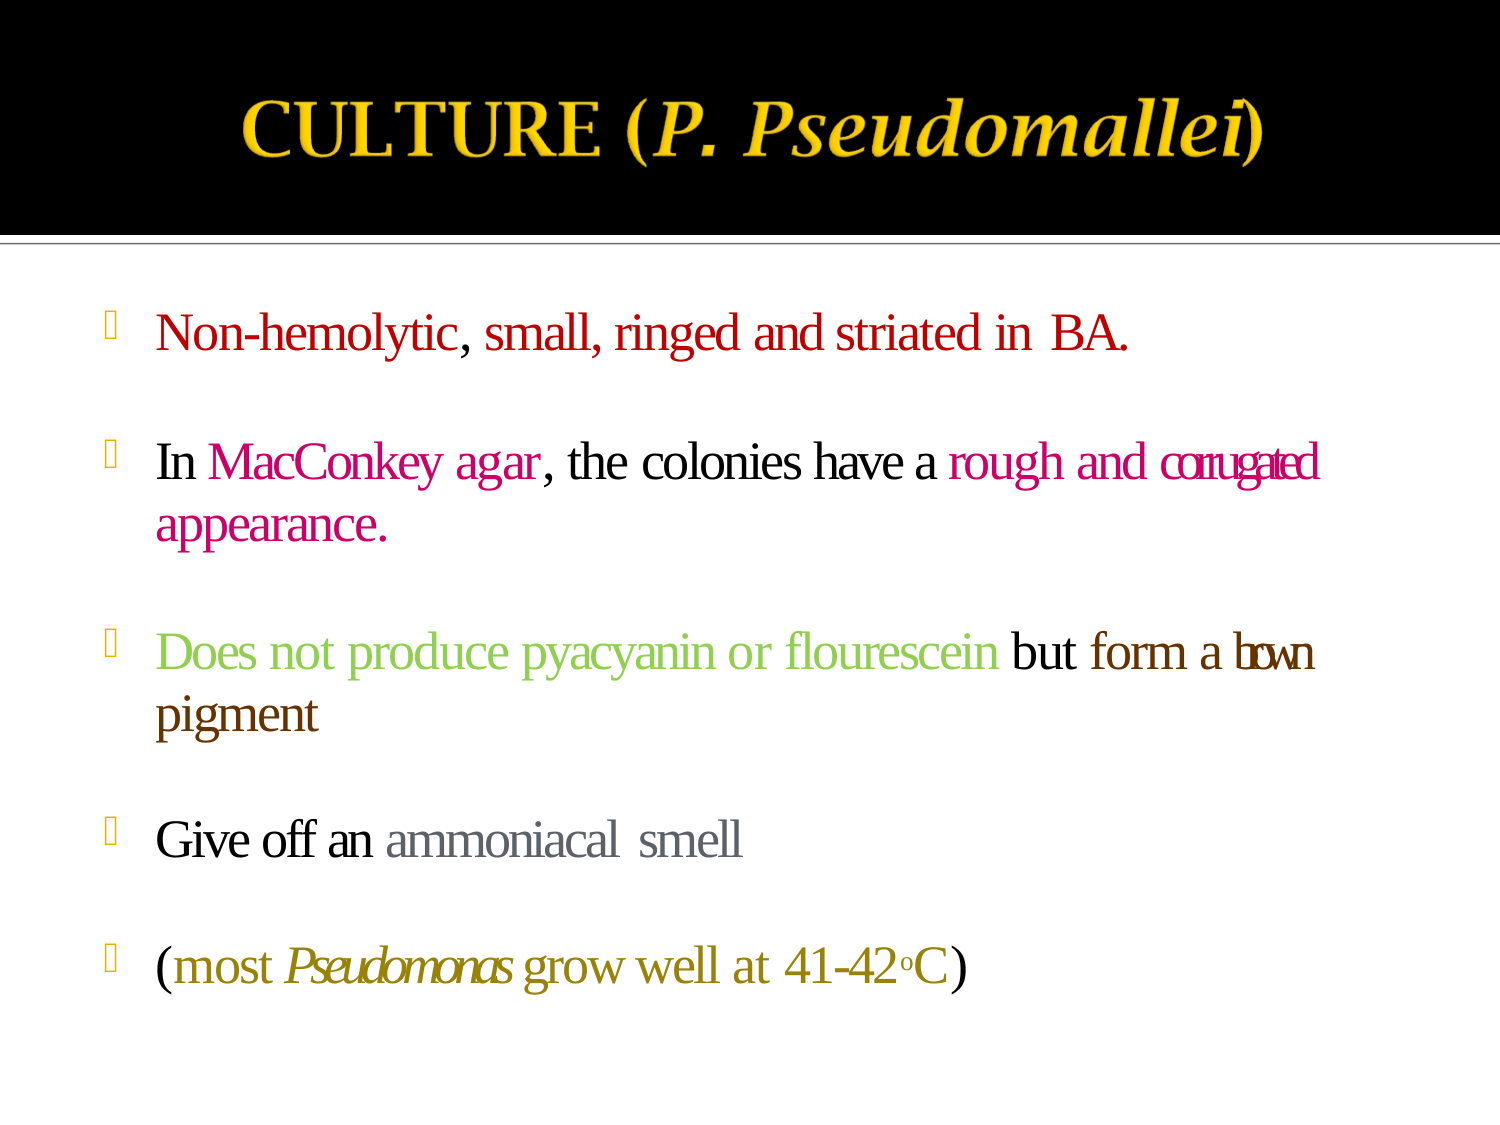

Non-hemolytic, small, ringed and striated in BA.

In MacConkey agar, the colonies have a rough and corrugated  appearance.

Does not produce pyacyanin or flourescein but form a brown  pigment

Give off an ammoniacal smell

(most Pseudomonas grow well at 41-42oC)